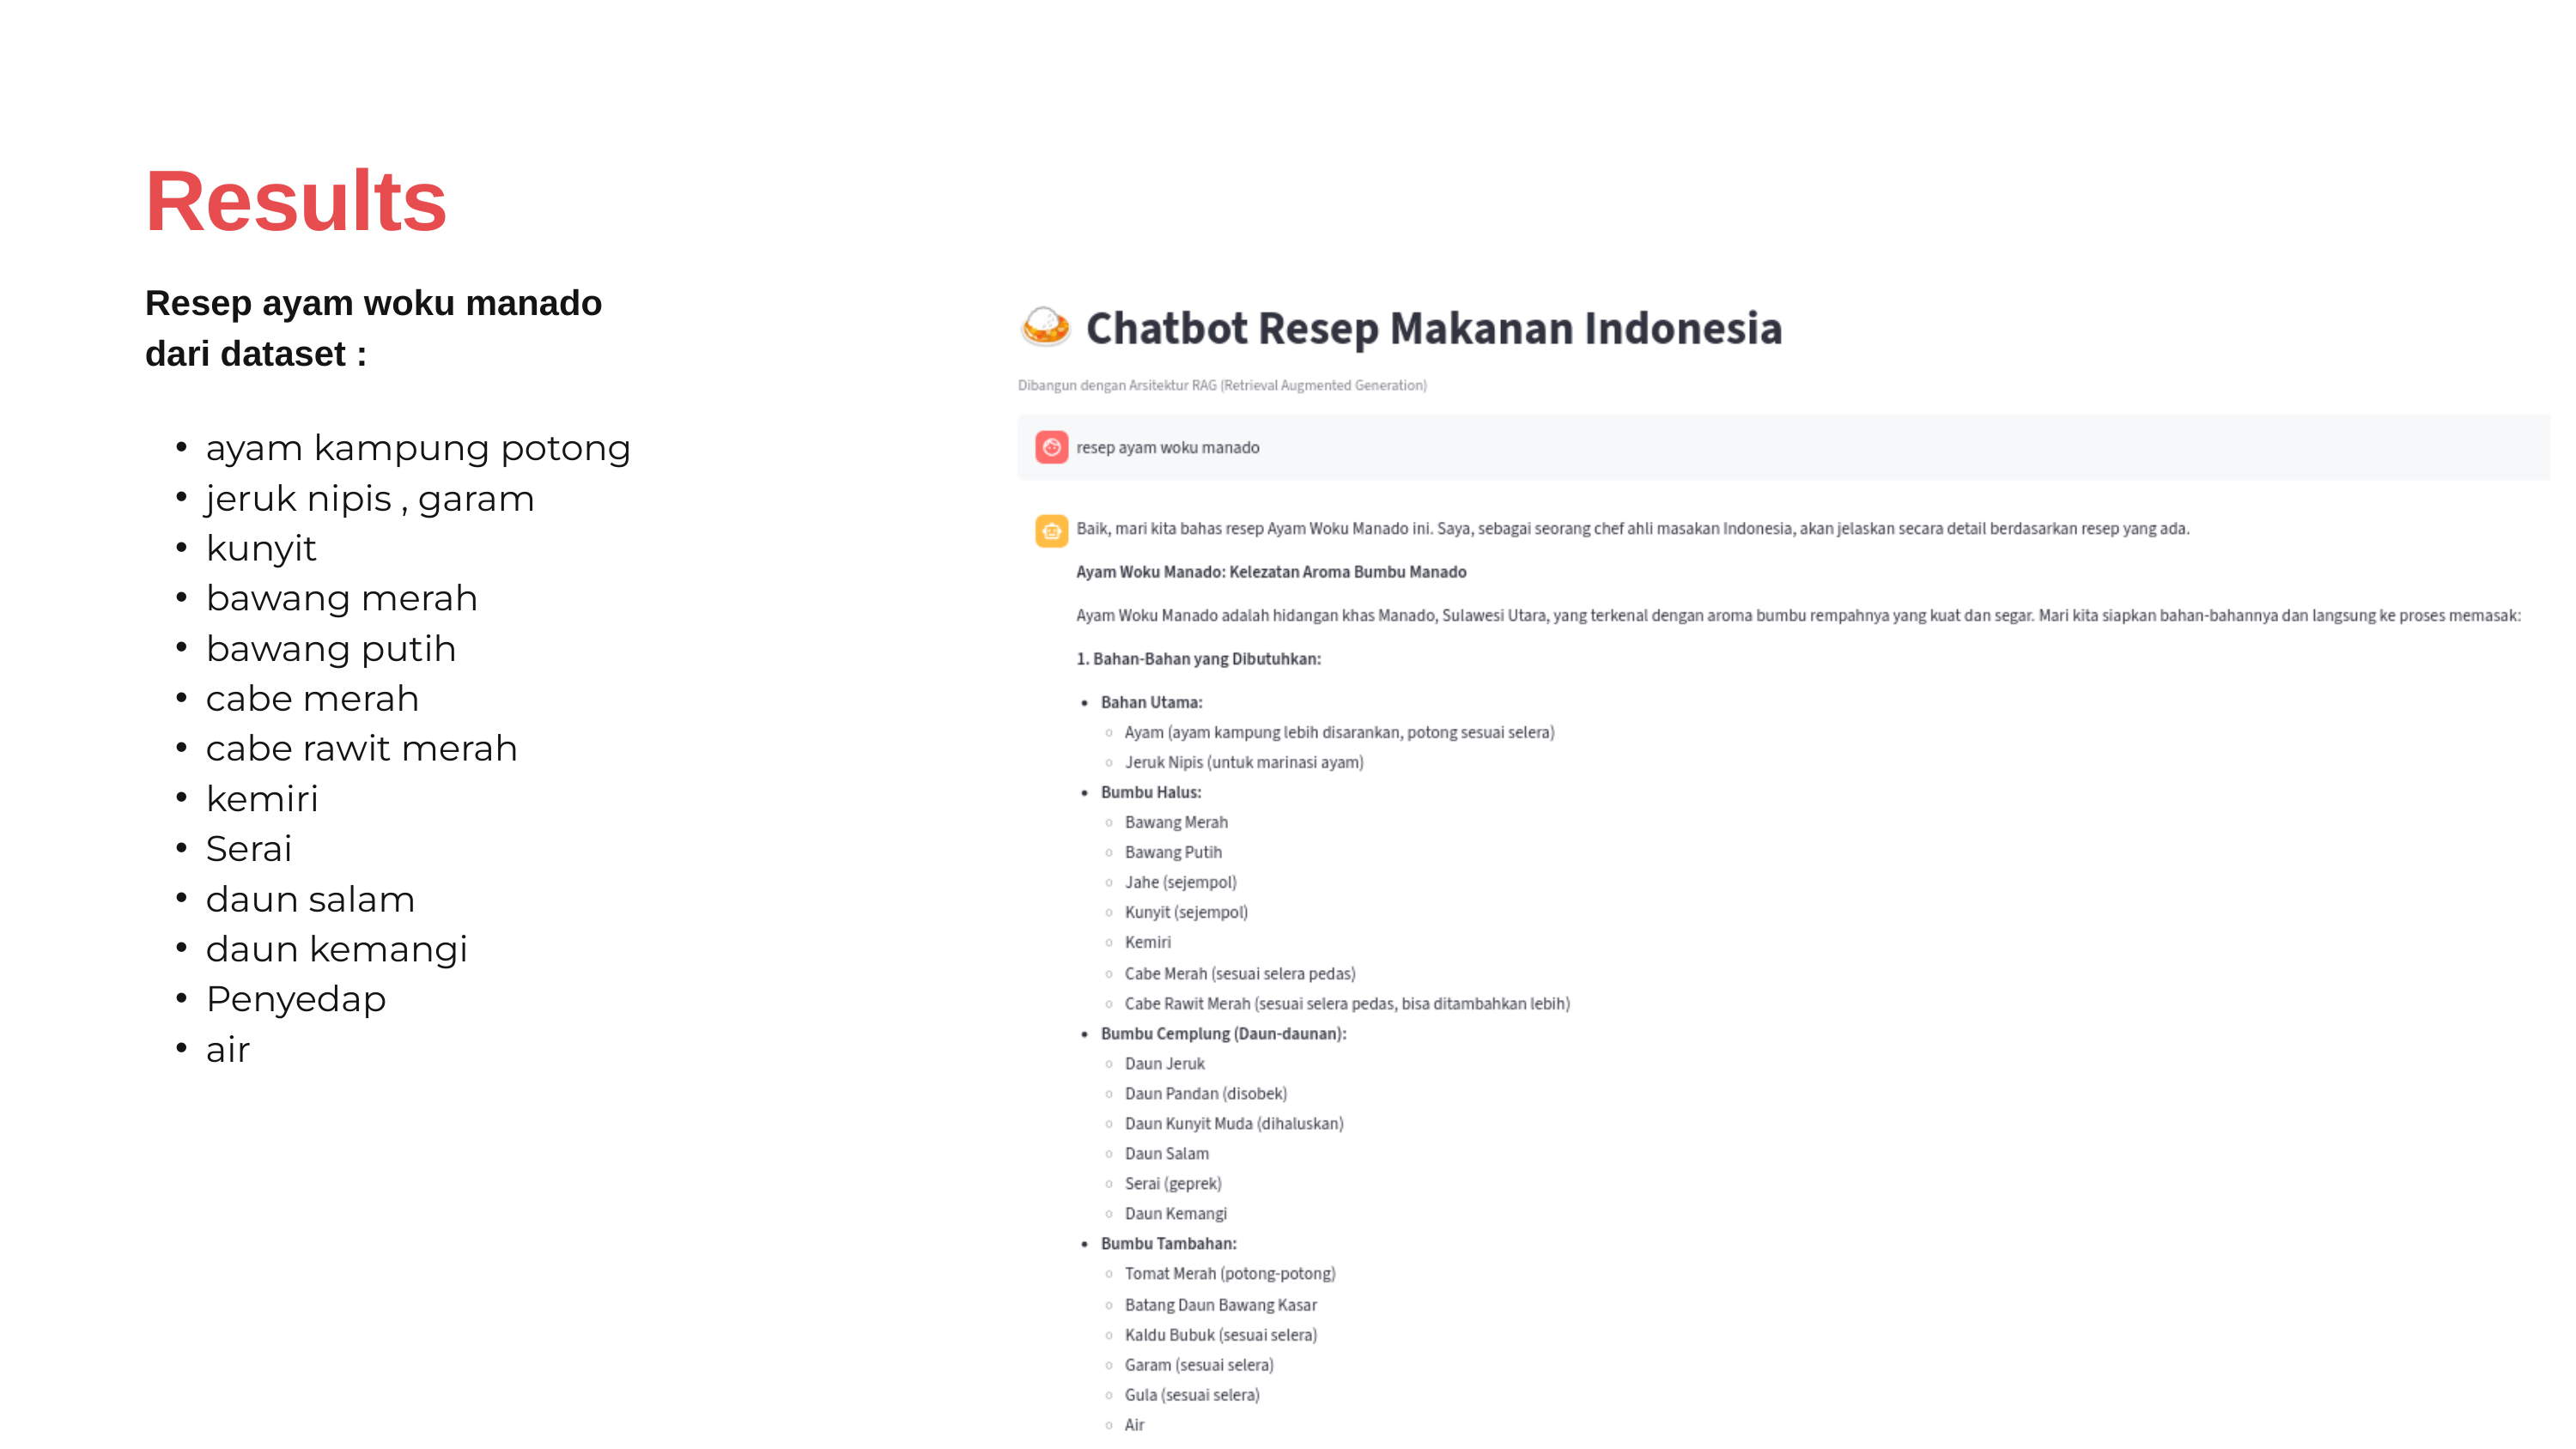

Results
Resep ayam woku manado
dari dataset :

ayam kampung potong
jeruk nipis , garam
kunyit
bawang merah
bawang putih
cabe merah
cabe rawit merah
kemiri
Serai
daun salam
daun kemangi
Penyedap
air